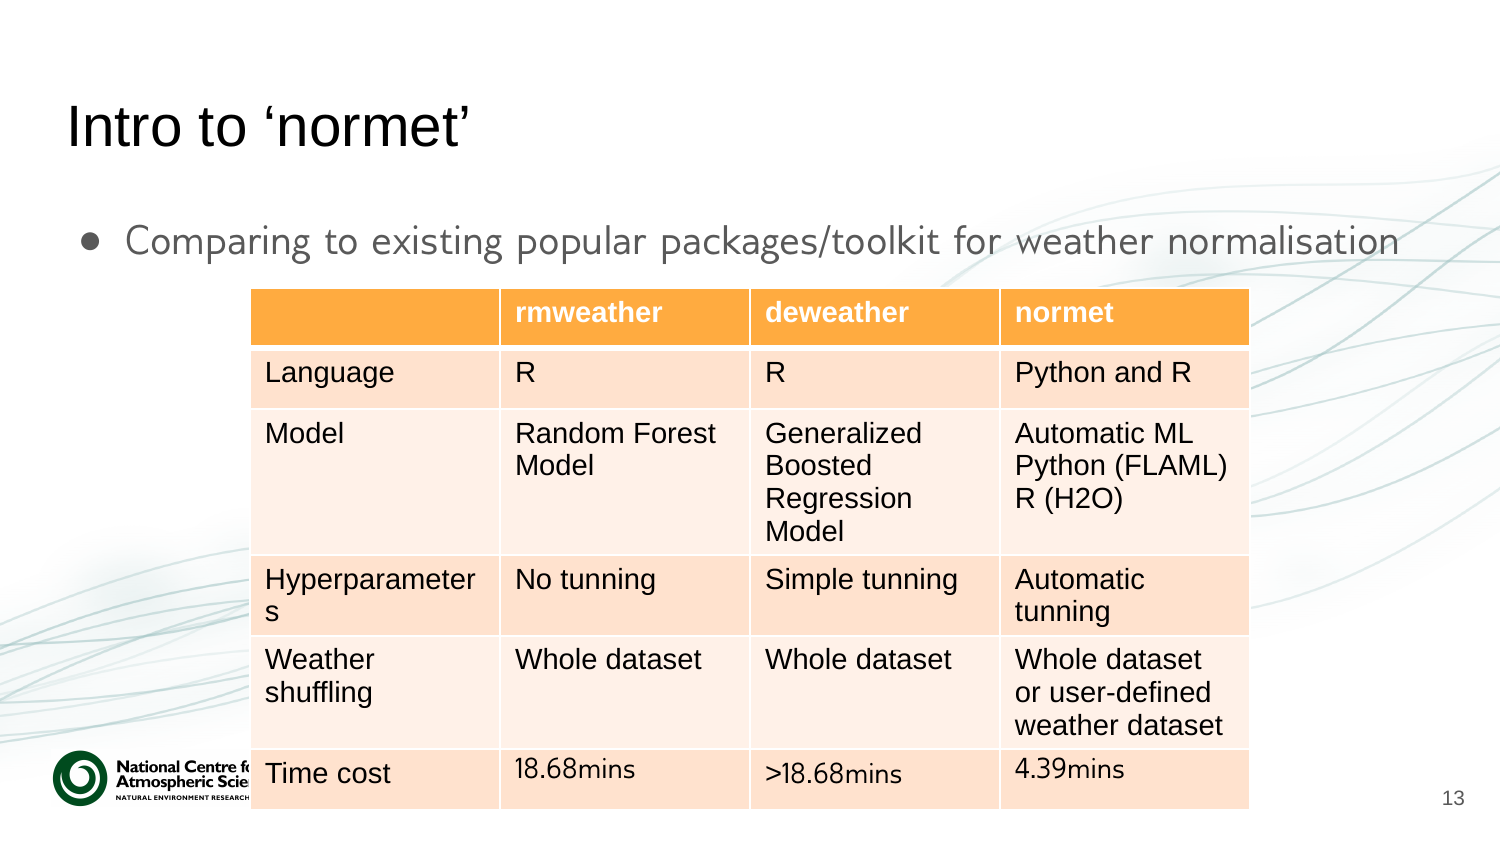

# Intro to ‘normet’
Comparing to existing popular packages/toolkit for weather normalisation
|  | rmweather | deweather | normet |
| --- | --- | --- | --- |
| Language | R | R | Python and R |
| Model | Random Forest Model | Generalized Boosted Regression Model | Automatic ML Python (FLAML) R (H2O) |
| Hyperparameters | No tunning | Simple tunning | Automatic tunning |
| Weather shuffling | Whole dataset | Whole dataset | Whole dataset or user-defined weather dataset |
| Time cost | 18.68mins | >18.68mins | 4.39mins |
13